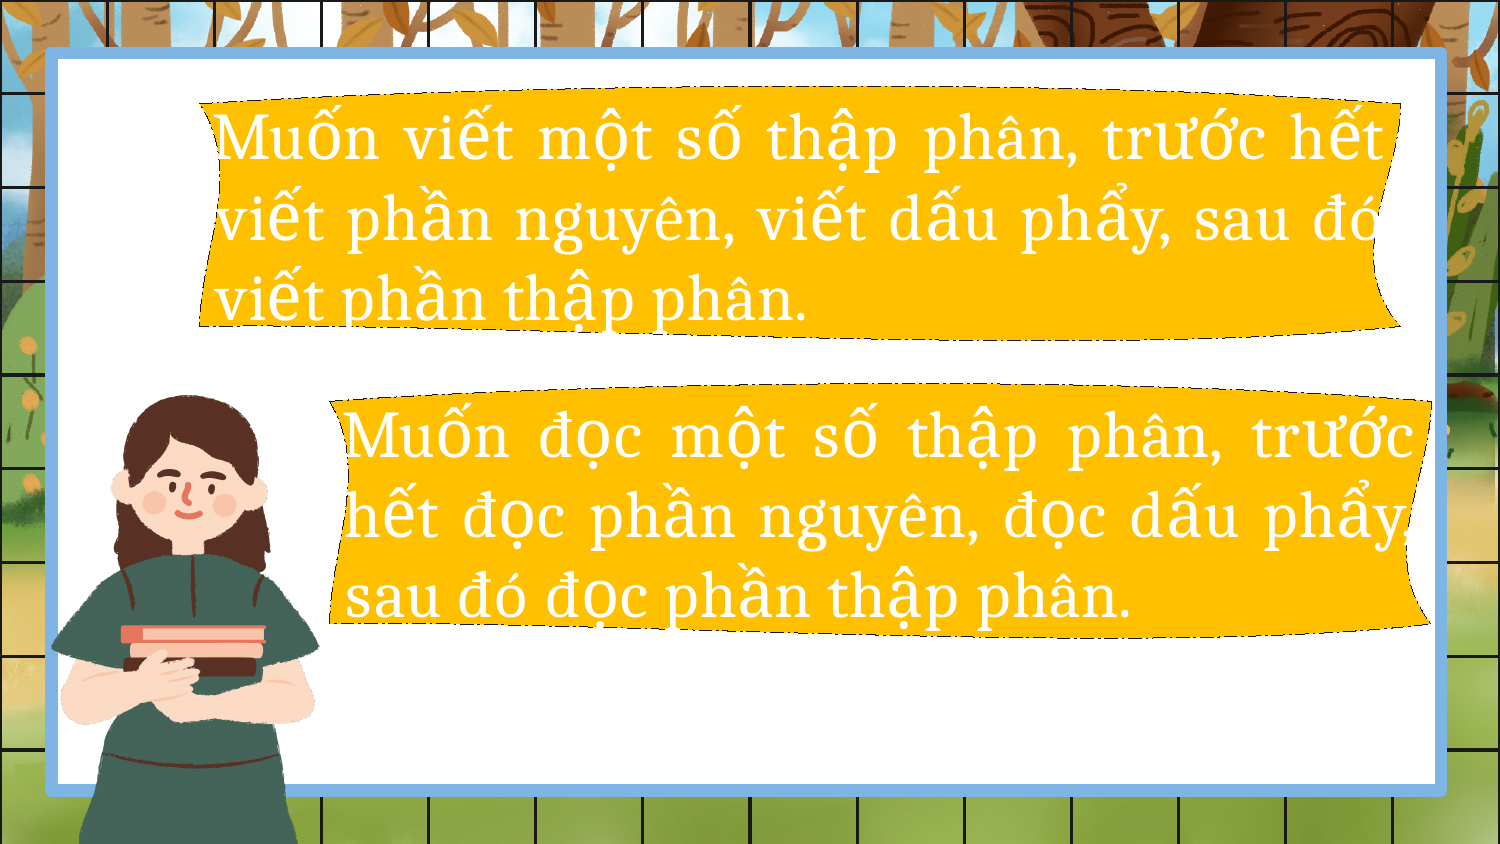

Muốn viết một số thập phân, trước hết viết phần nguyên, viết dấu phẩy, sau đó viết phần thập phân.
Muốn đọc một số thập phân, trước hết đọc phần nguyên, đọc dấu phẩy, sau đó đọc phần thập phân.